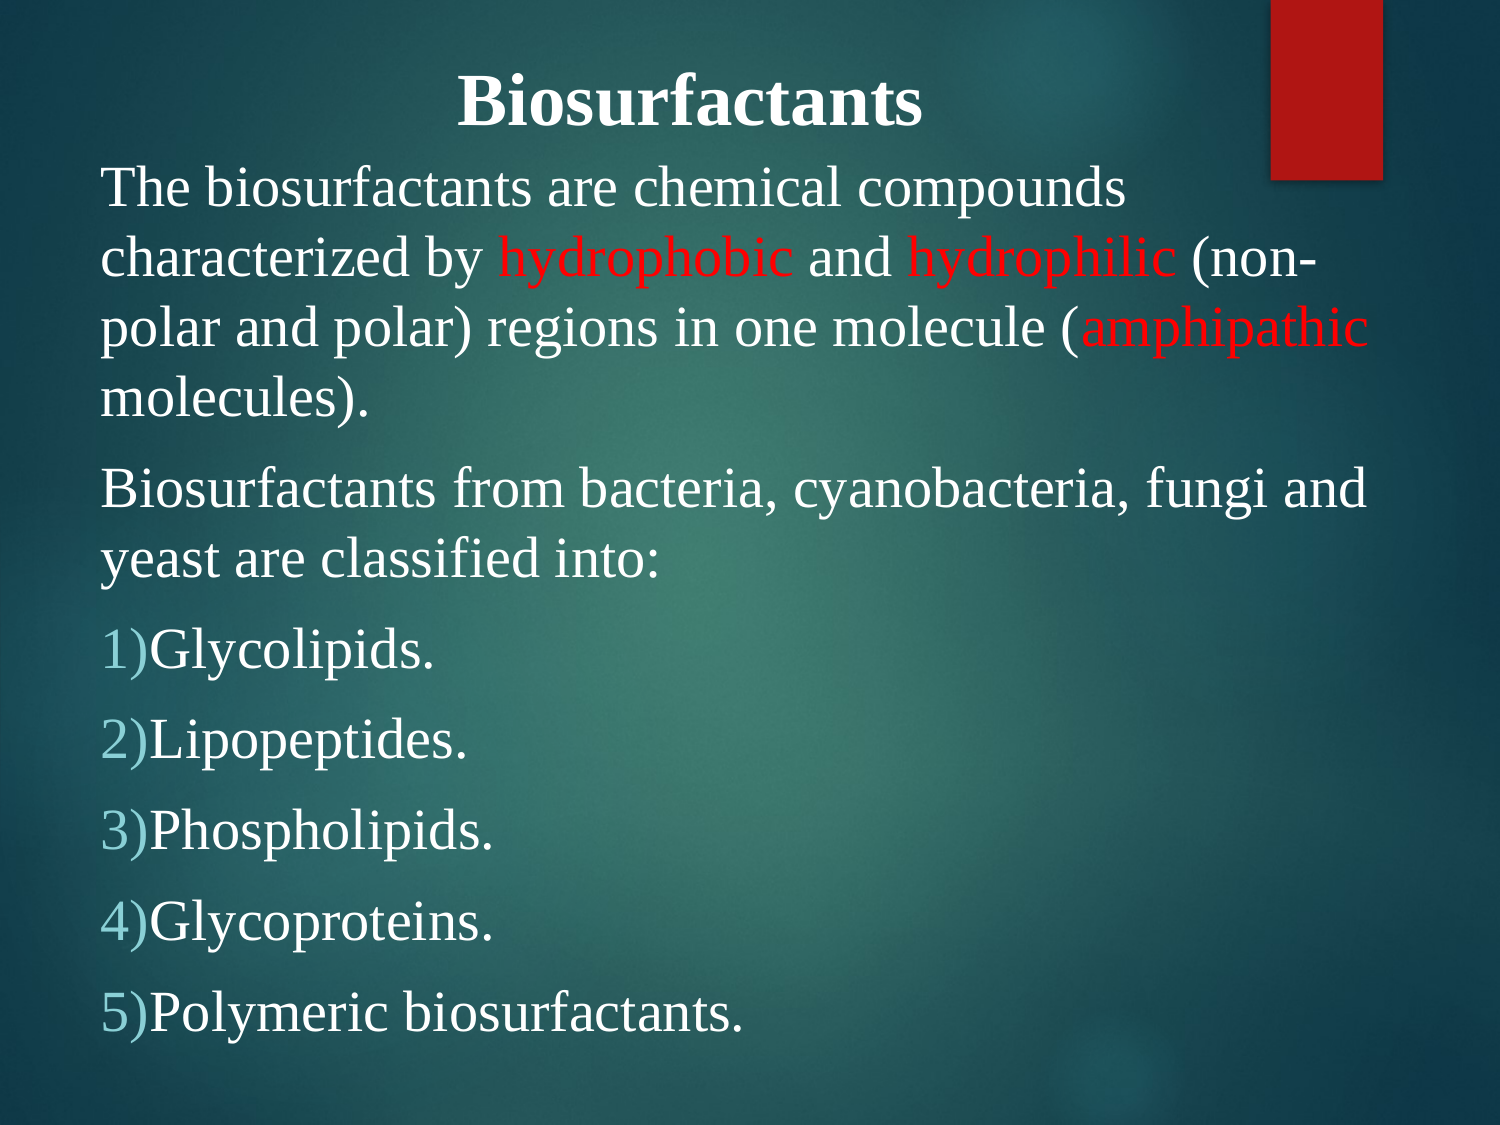

Biosurfactants
The biosurfactants are chemical compounds characterized by hydrophobic and hydrophilic (non-polar and polar) regions in one molecule (amphipathic molecules).
Biosurfactants from bacteria, cyanobacteria, fungi and yeast are classified into:
Glycolipids.
Lipopeptides.
Phospholipids.
Glycoproteins.
Polymeric biosurfactants.